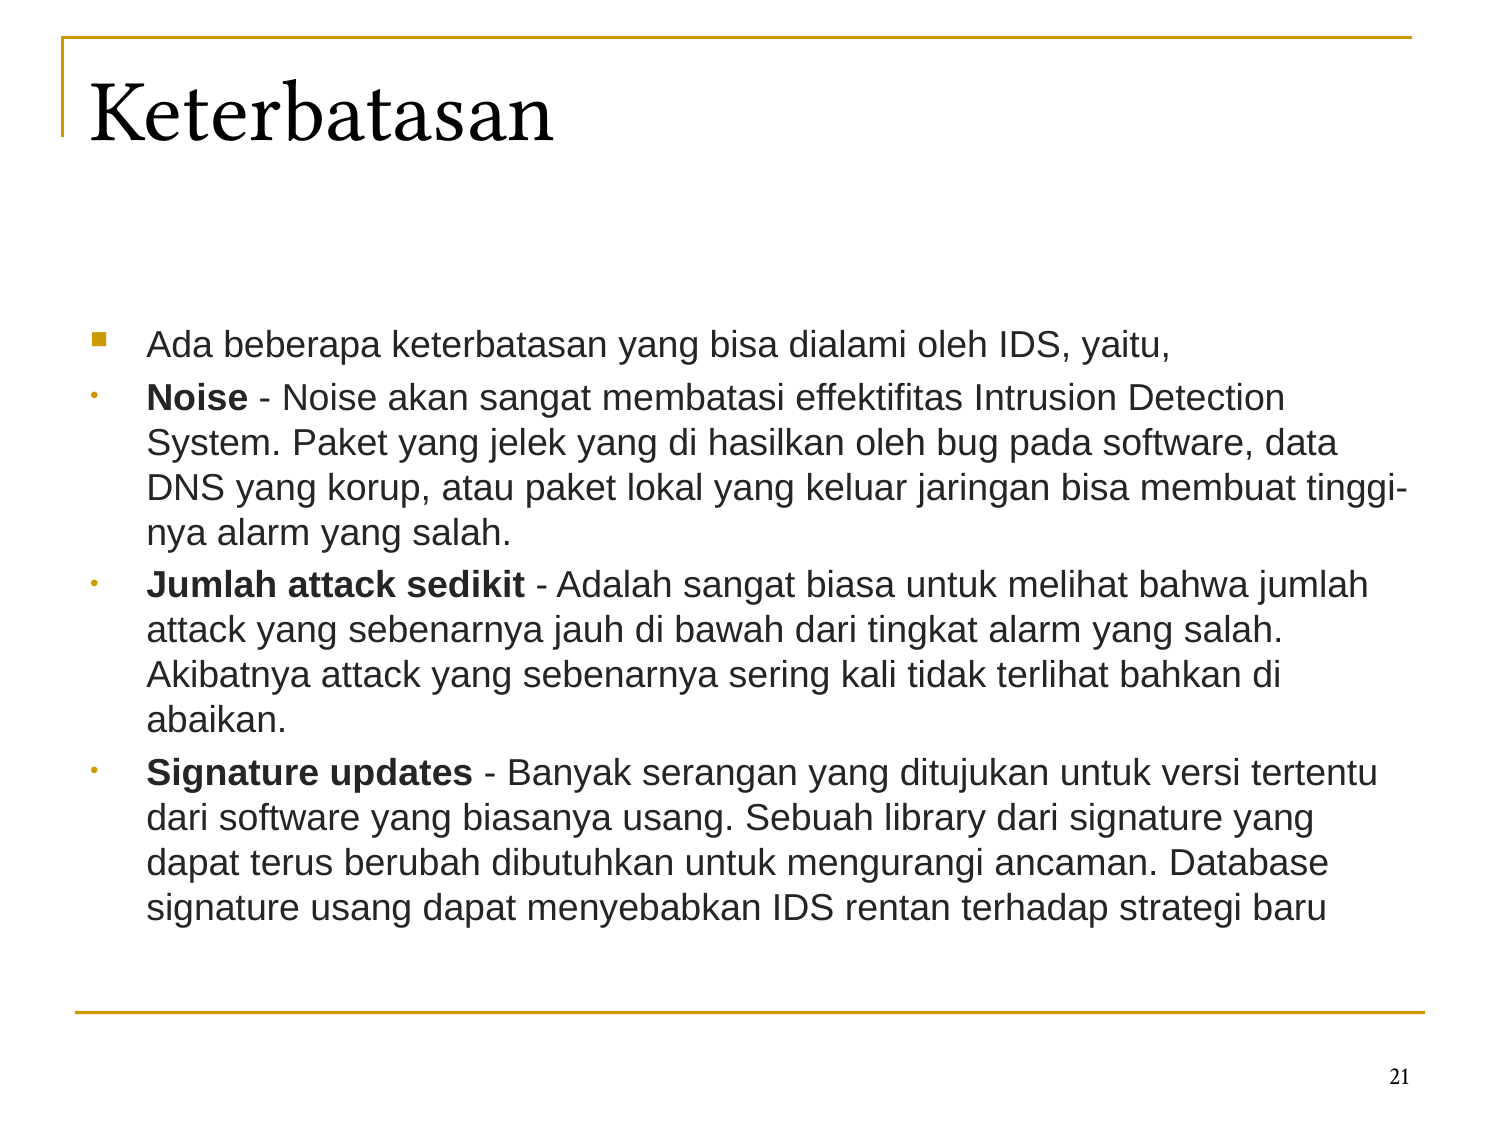

# Keterbatasan
Ada beberapa keterbatasan yang bisa dialami oleh IDS, yaitu,
Noise - Noise akan sangat membatasi effektifitas Intrusion Detection System. Paket yang jelek yang di hasilkan oleh bug pada software, data DNS yang korup, atau paket lokal yang keluar jaringan bisa membuat tinggi-nya alarm yang salah.
Jumlah attack sedikit - Adalah sangat biasa untuk melihat bahwa jumlah attack yang sebenarnya jauh di bawah dari tingkat alarm yang salah. Akibatnya attack yang sebenarnya sering kali tidak terlihat bahkan di abaikan.
Signature updates - Banyak serangan yang ditujukan untuk versi tertentu dari software yang biasanya usang. Sebuah library dari signature yang dapat terus berubah dibutuhkan untuk mengurangi ancaman. Database signature usang dapat menyebabkan IDS rentan terhadap strategi baru
21